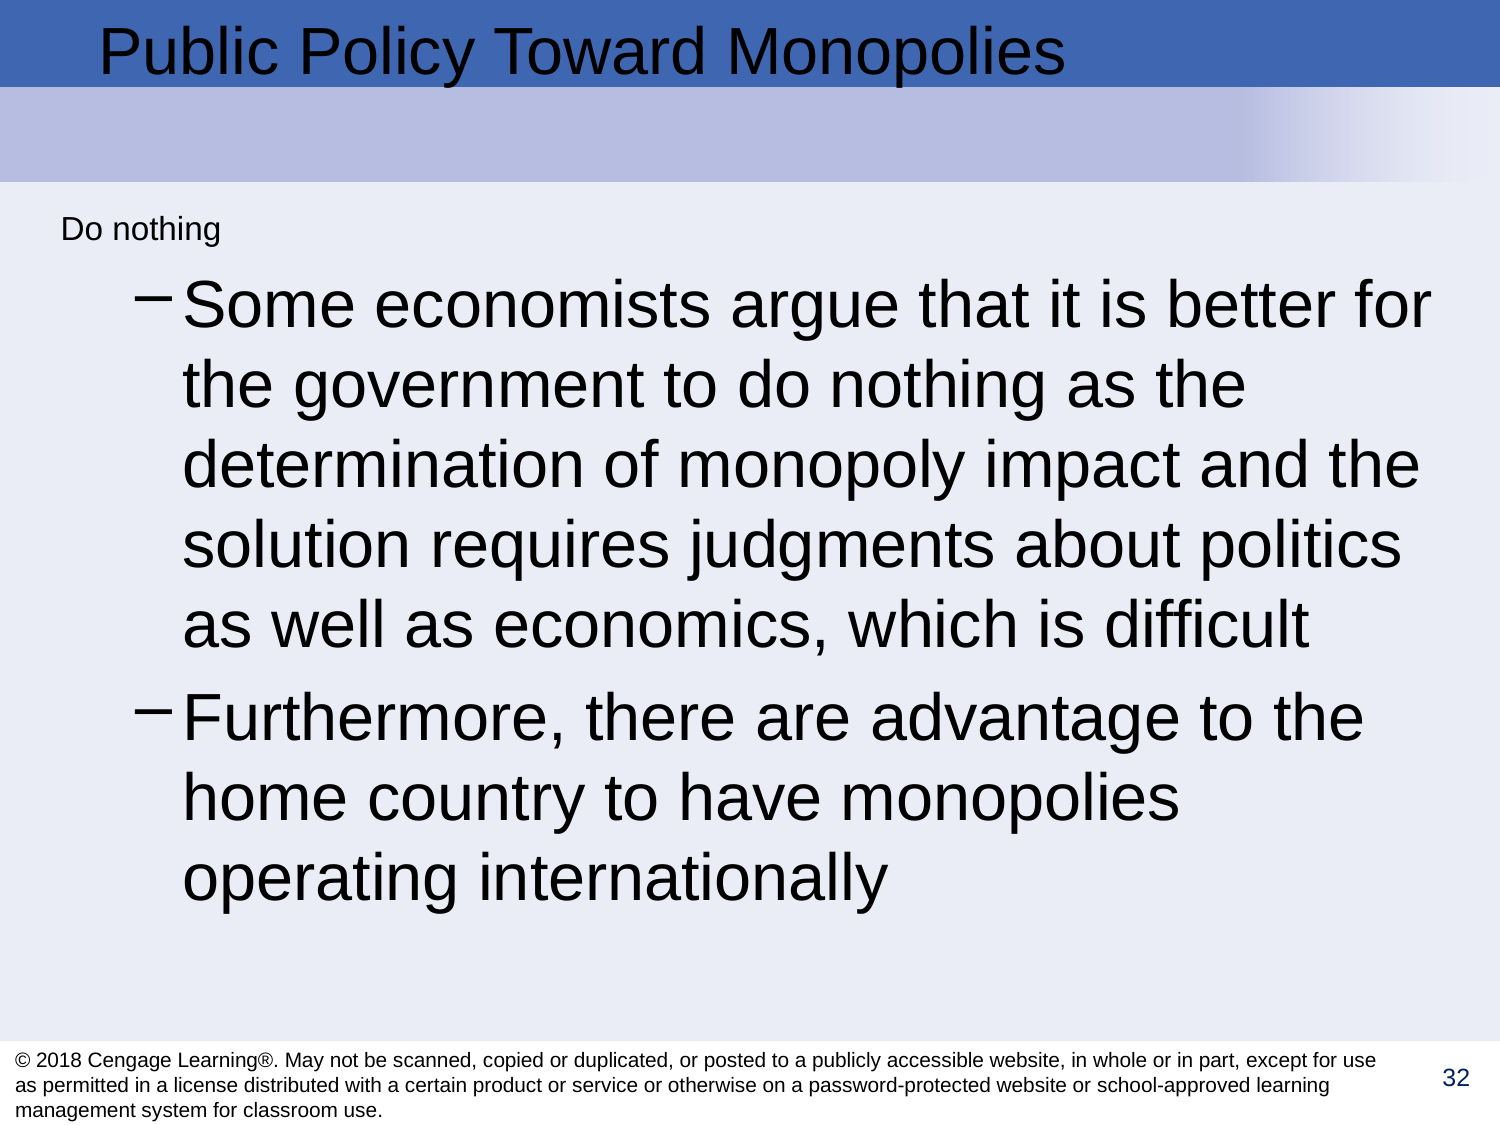

# Public Policy Toward Monopolies
Do nothing
Some economists argue that it is better for the government to do nothing as the determination of monopoly impact and the solution requires judgments about politics as well as economics, which is difficult
Furthermore, there are advantage to the home country to have monopolies operating internationally
© 2018 Cengage Learning®. May not be scanned, copied or duplicated, or posted to a publicly accessible website, in whole or in part, except for use as permitted in a license distributed with a certain product or service or otherwise on a password-protected website or school-approved learning management system for classroom use.
32